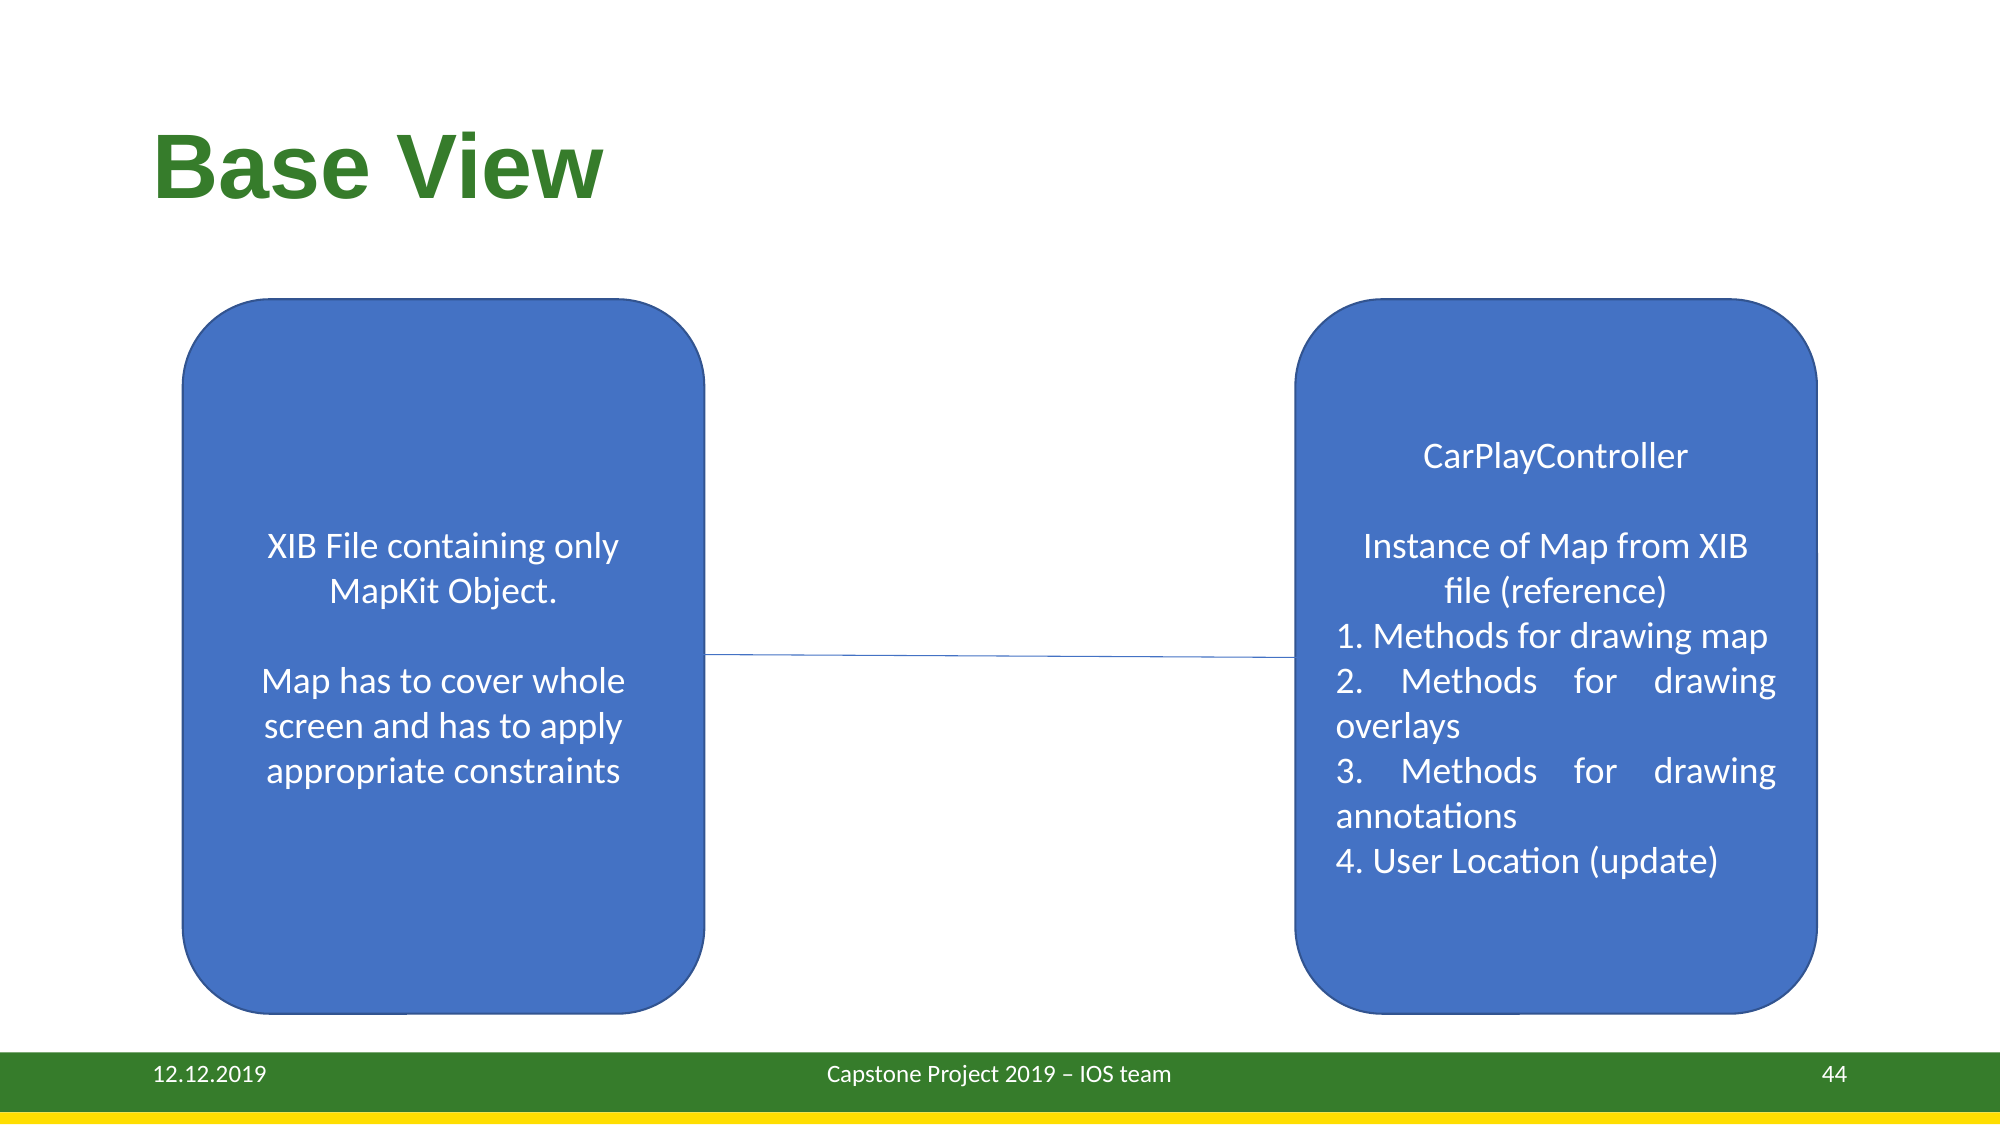

# Base View
CarPlayController

Instance of Map from XIB file (reference)
1. Methods for drawing map
2. Methods for drawing overlays
3. Methods for drawing annotations
4. User Location (update)
XIB File containing only MapKit Object.

Map has to cover whole screen and has to apply appropriate constraints

12.12.2019
Capstone Project 2019 – IOS team
44